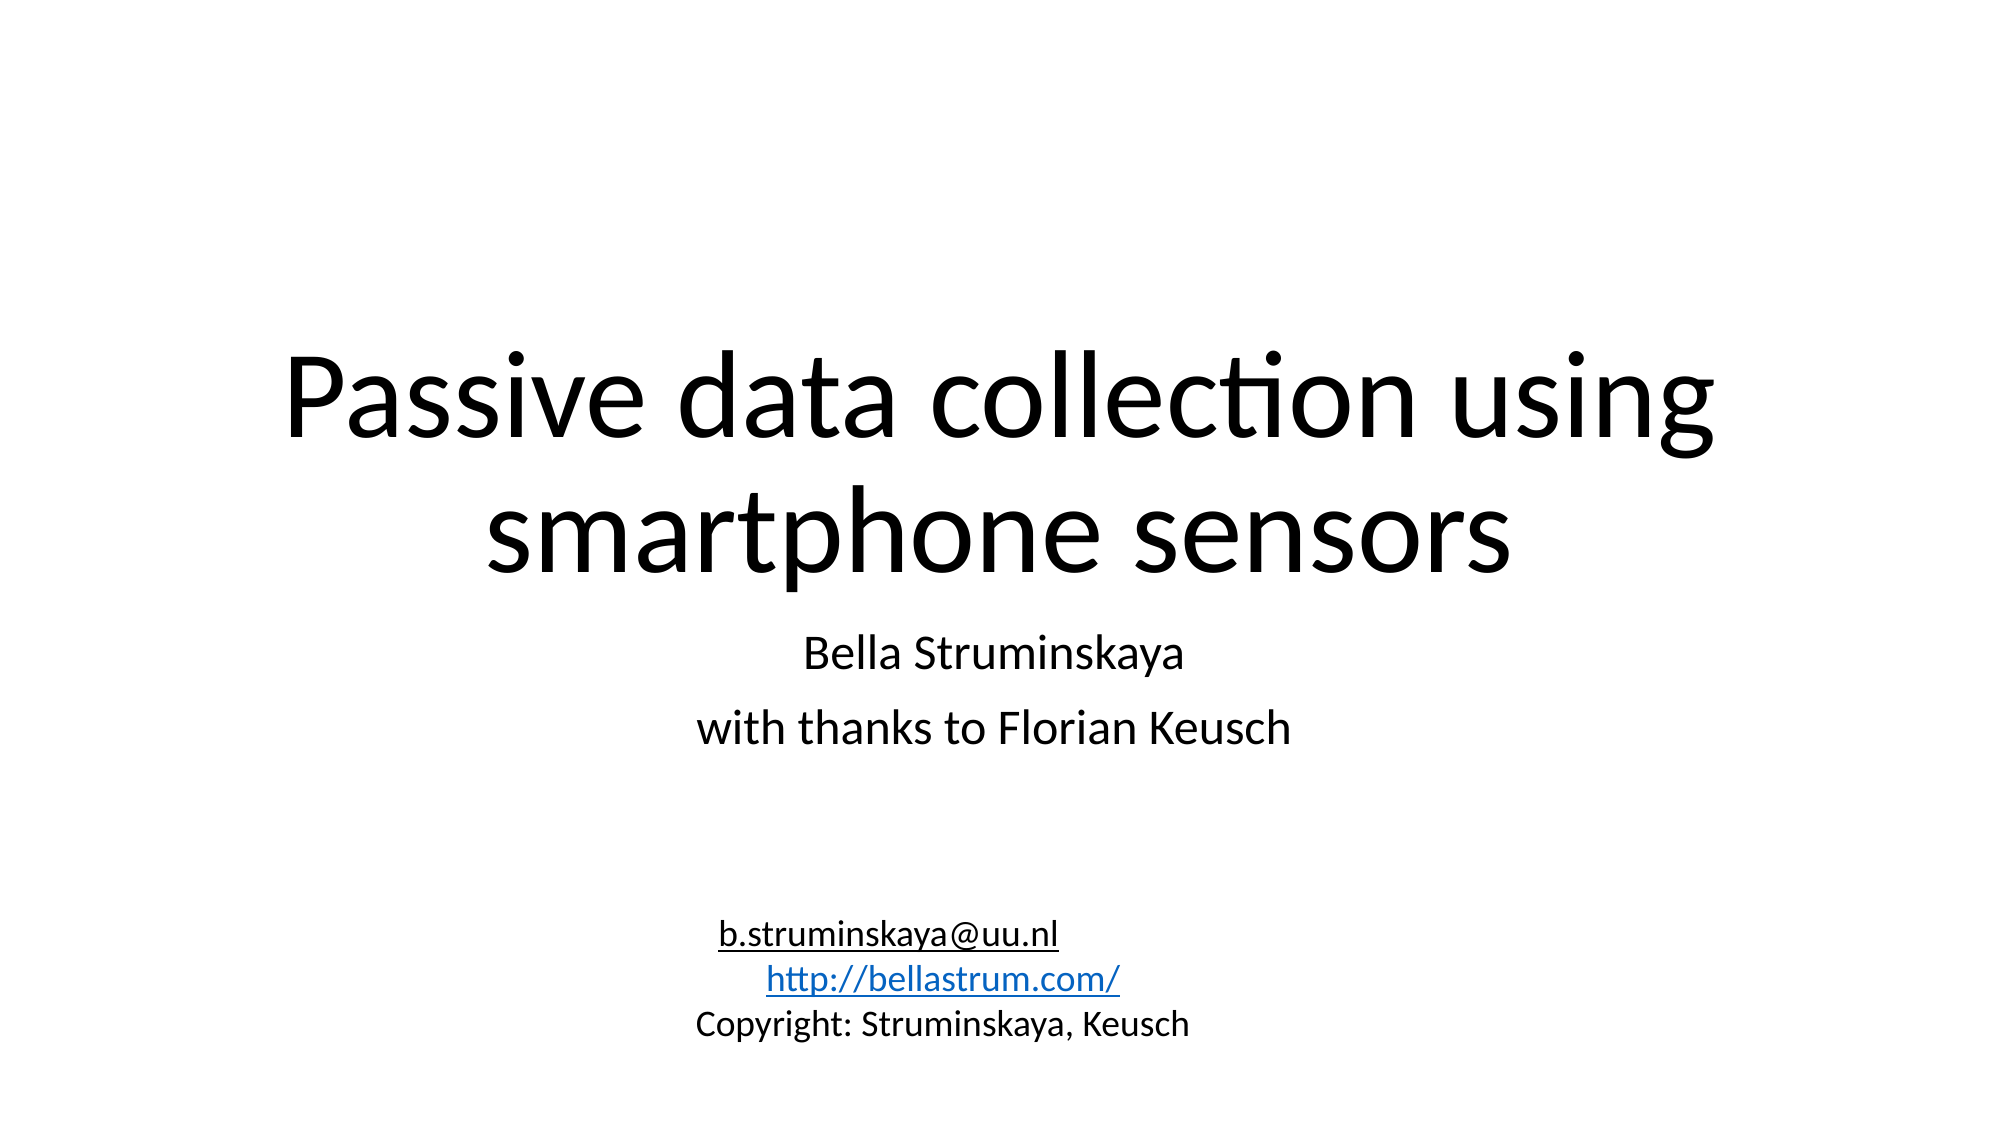

# Passive data collection using smartphone sensors
Bella Struminskaya
with thanks to Florian Keusch
b.struminskaya@uu.nl
http://bellastrum.com/
Copyright: Struminskaya, Keusch